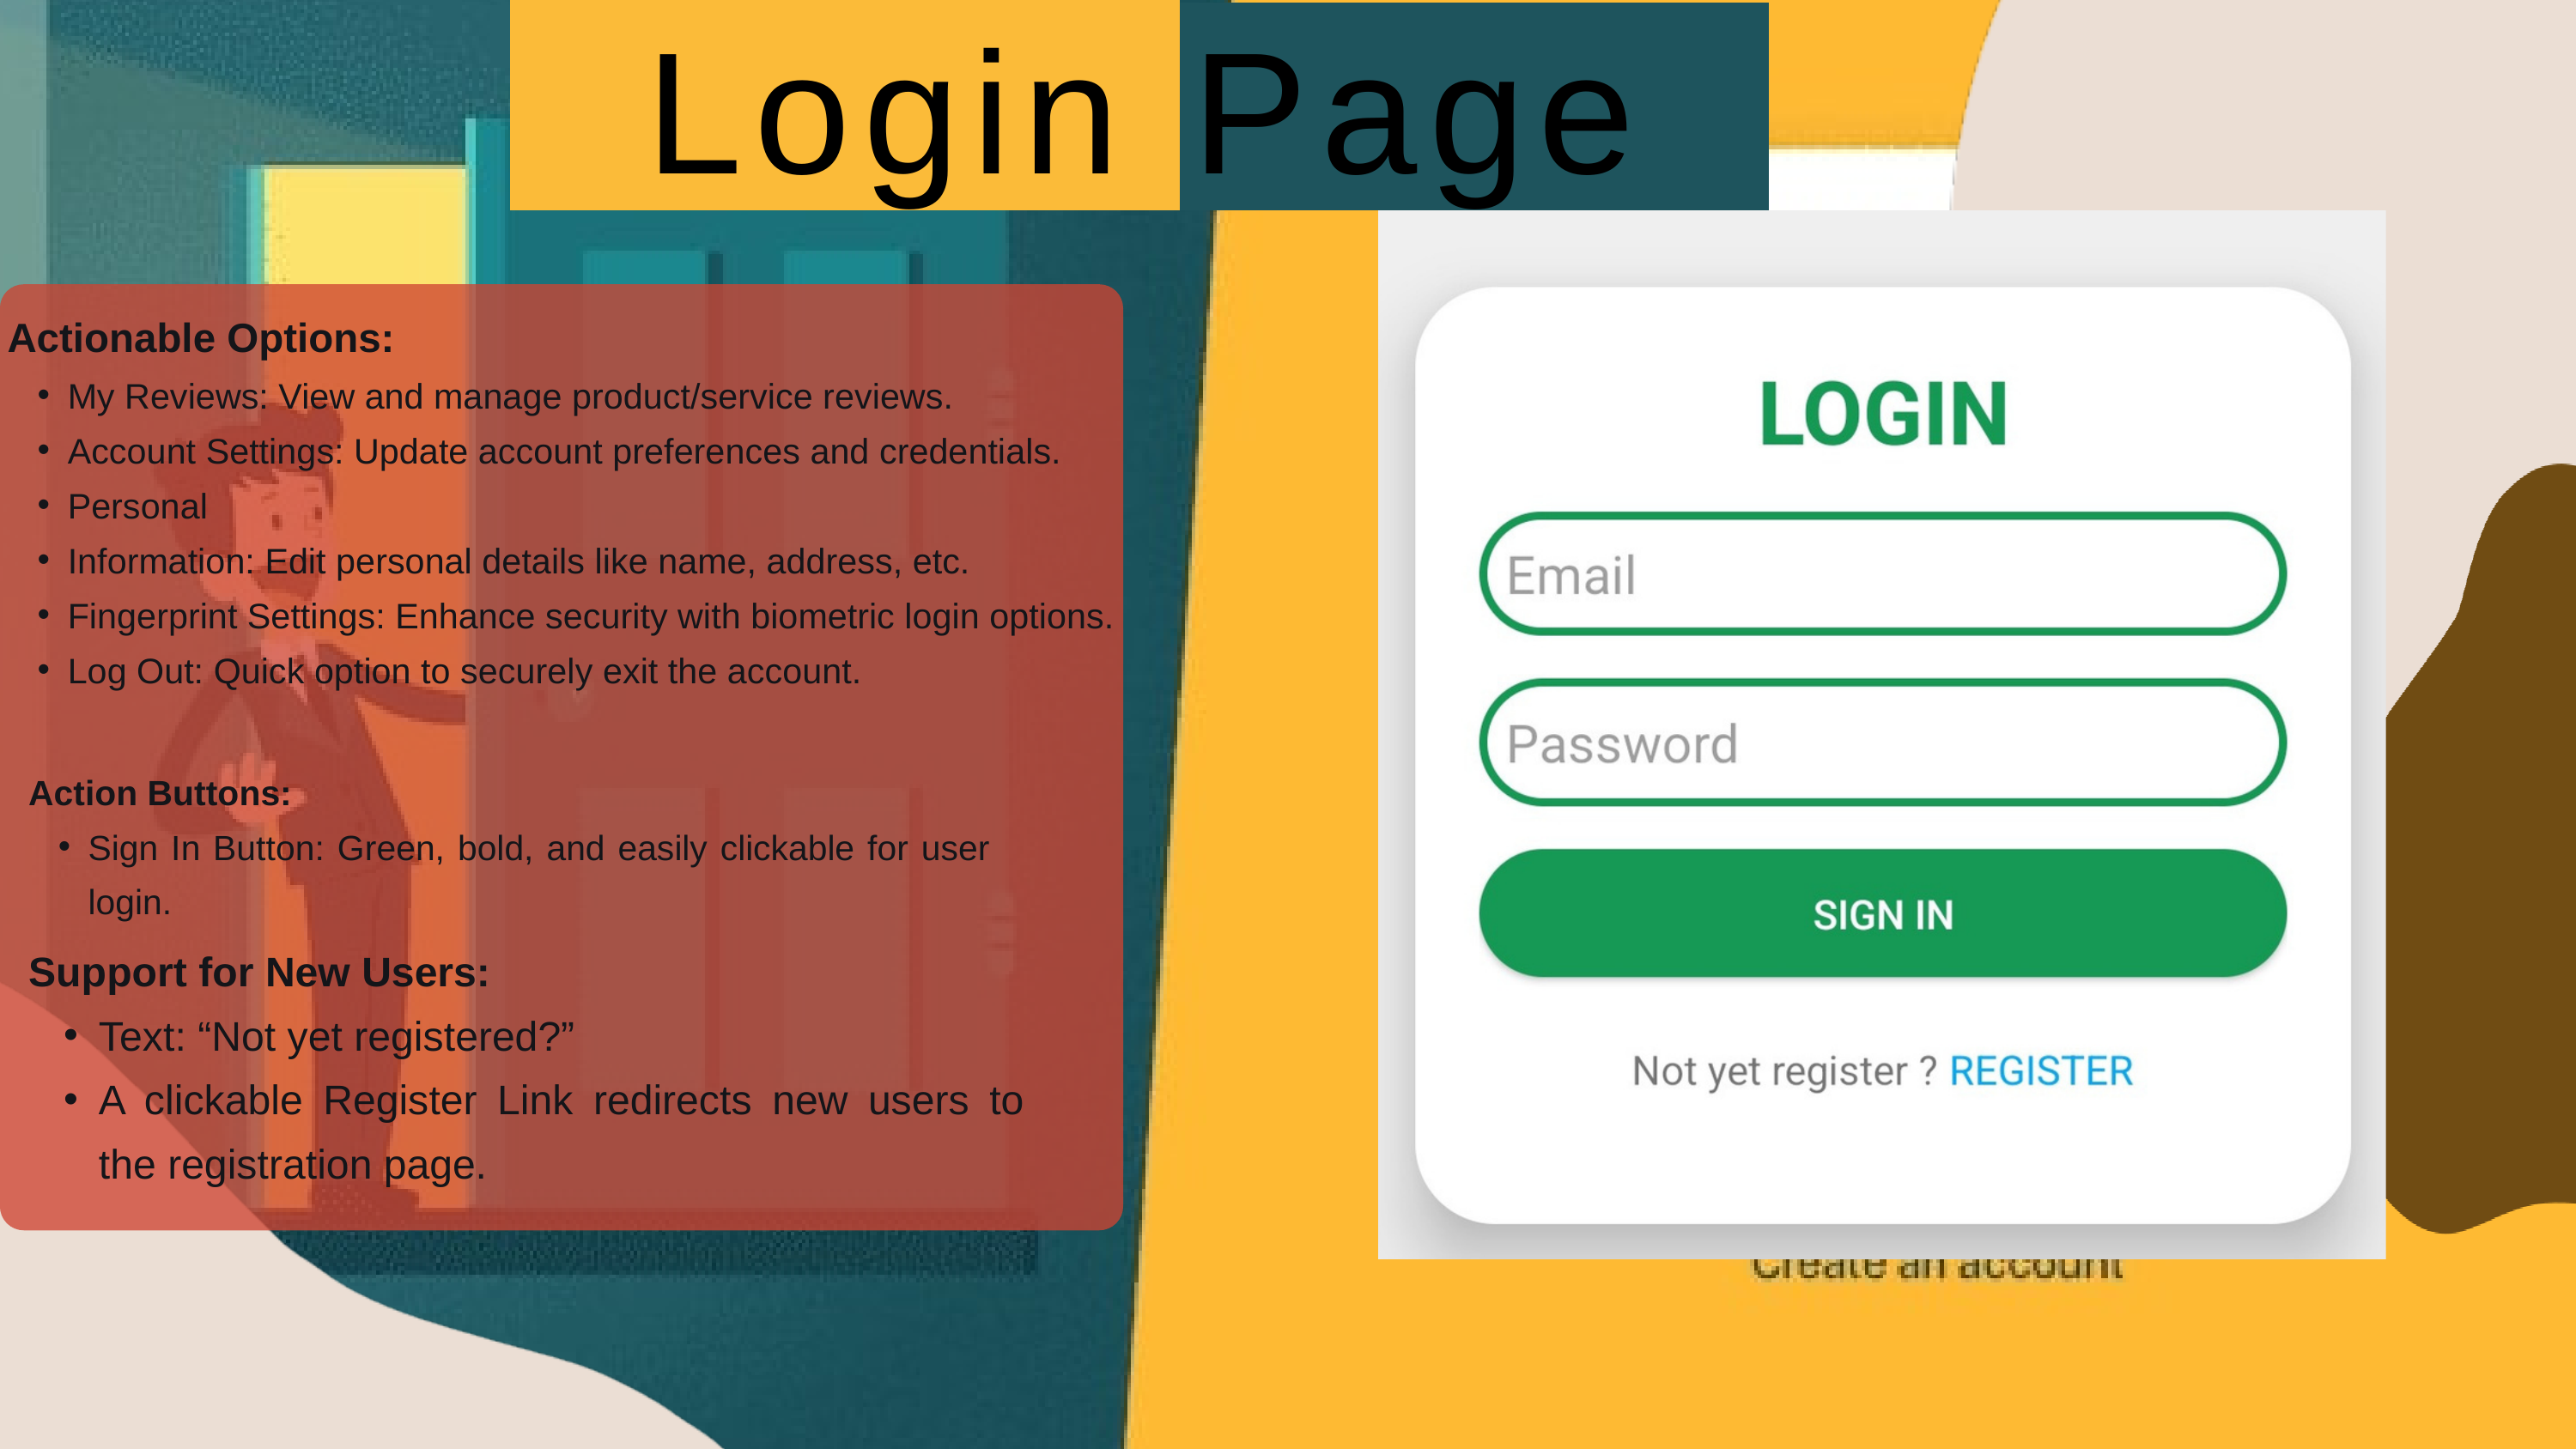

Login Page

Actionable Options:
My Reviews: View and manage product/service reviews.
Account Settings: Update account preferences and credentials.
Personal
Information: Edit personal details like name, address, etc.
Fingerprint Settings: Enhance security with biometric login options.
Log Out: Quick option to securely exit the account.

Action Buttons:
Sign In Button: Green, bold, and easily clickable for user login.

Support for New Users:
Text: “Not yet registered?”
A clickable Register Link redirects new users to the registration page.